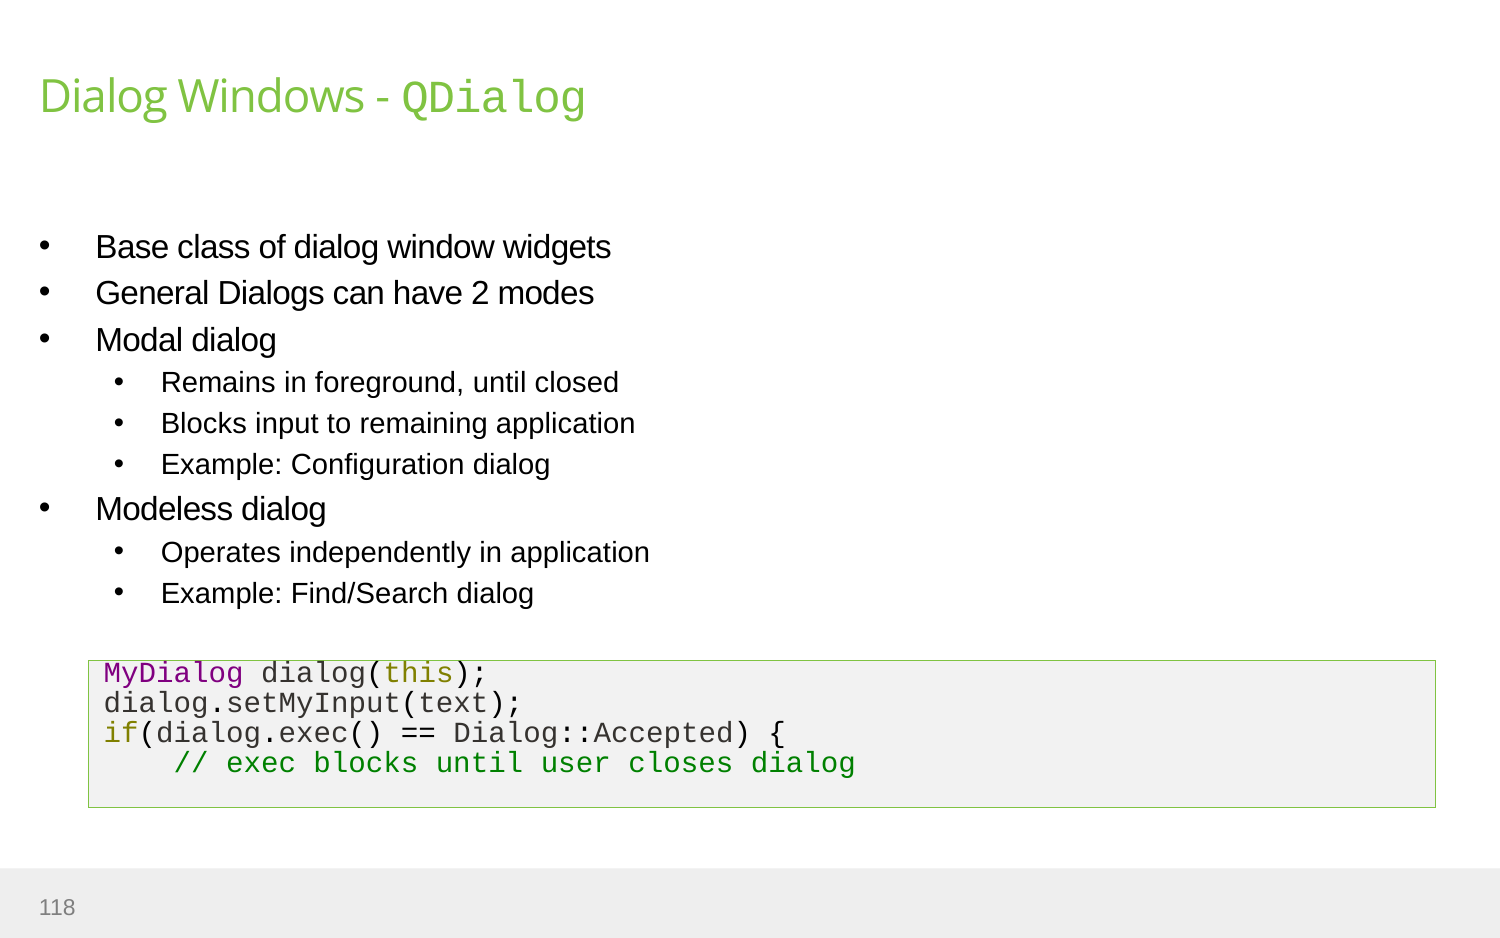

# Dialog Windows - QDialog
Base class of dialog window widgets
General Dialogs can have 2 modes
Modal dialog
Remains in foreground, until closed
Blocks input to remaining application
Example: Configuration dialog
Modeless dialog
Operates independently in application
Example: Find/Search dialog

MyDialog dialog(this);
dialog.setMyInput(text);
if(dialog.exec() == Dialog::Accepted) {
    // exec blocks until user closes dialog
118